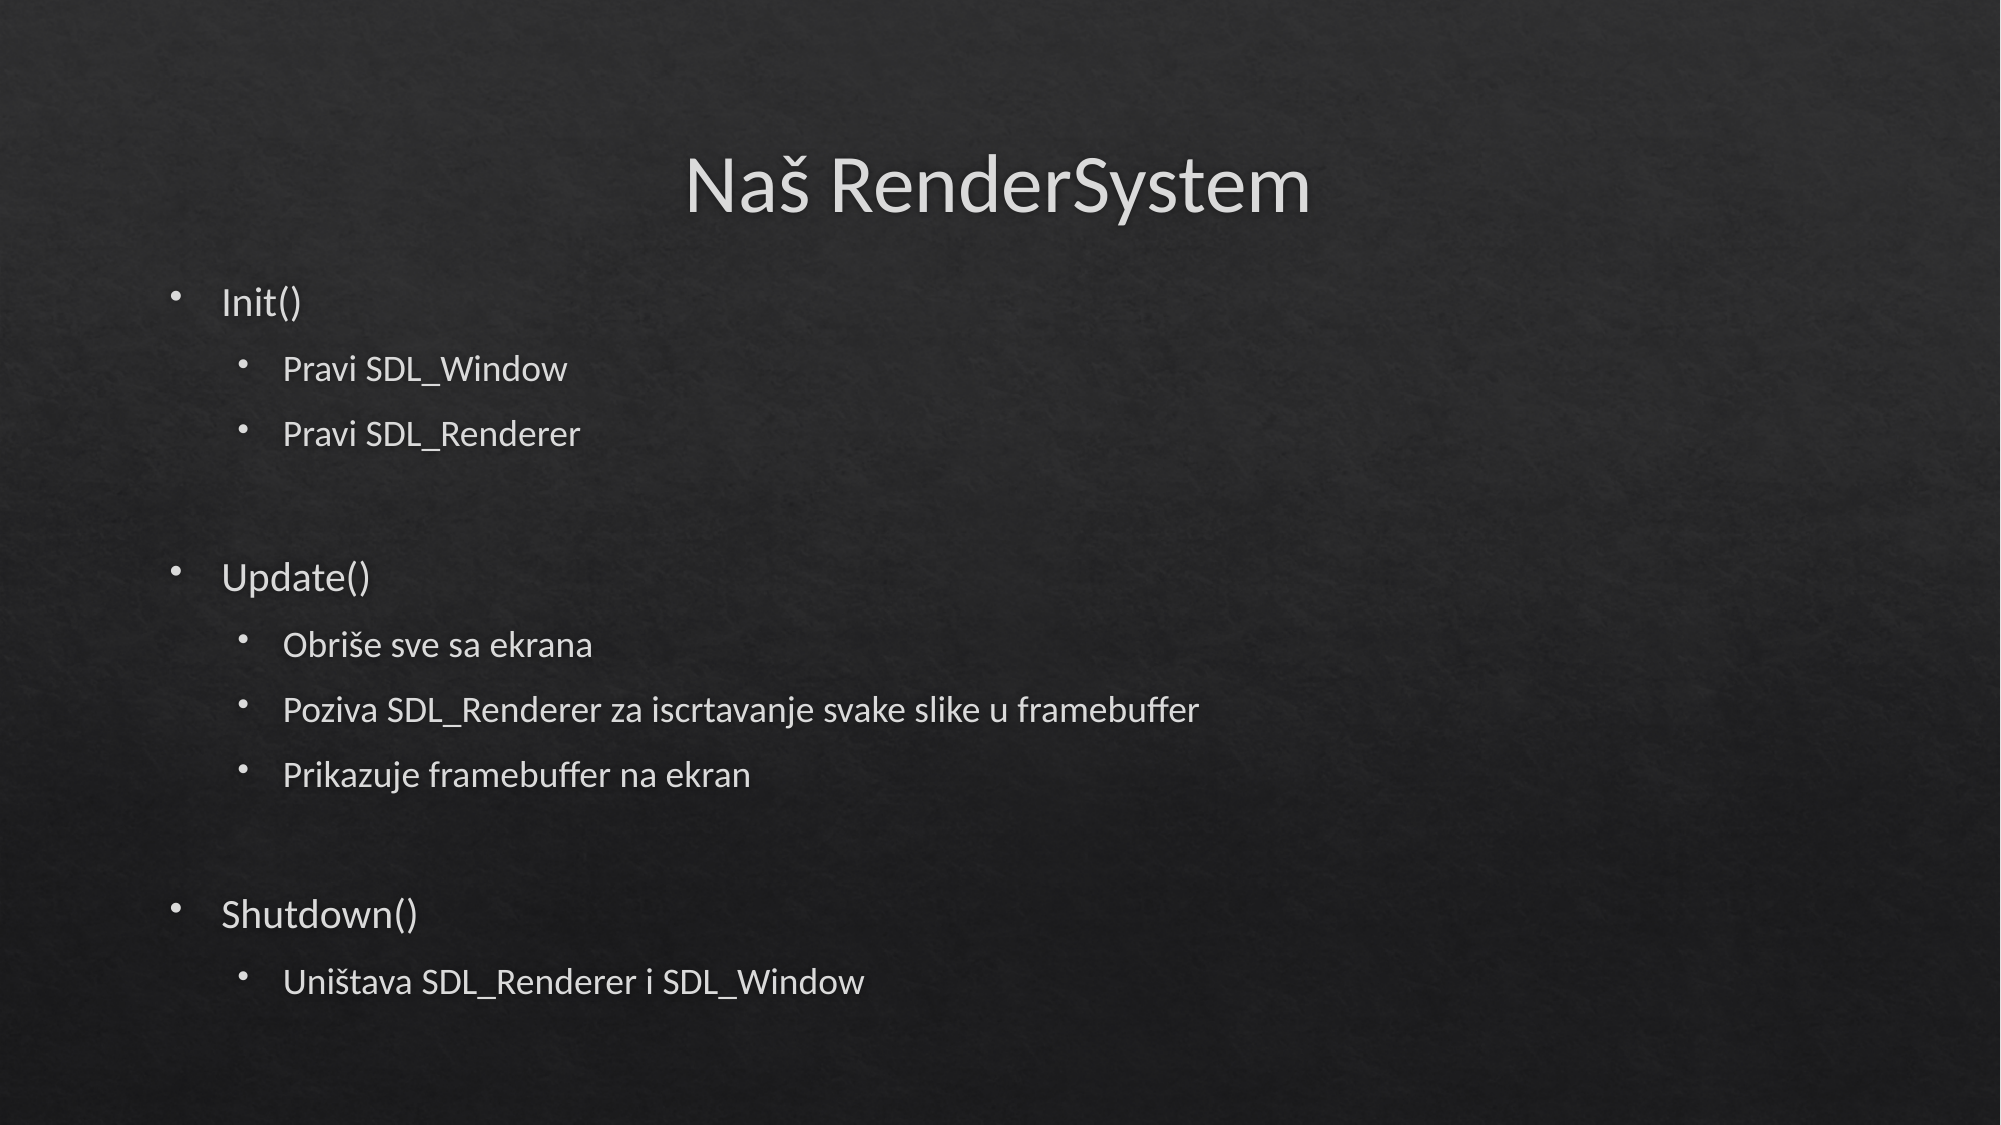

# Naš RenderSystem
Init()
Pravi SDL_Window
Pravi SDL_Renderer

Update()
Obriše sve sa ekrana
Poziva SDL_Renderer za iscrtavanje svake slike u framebuffer
Prikazuje framebuffer na ekran

Shutdown()
Uništava SDL_Renderer i SDL_Window